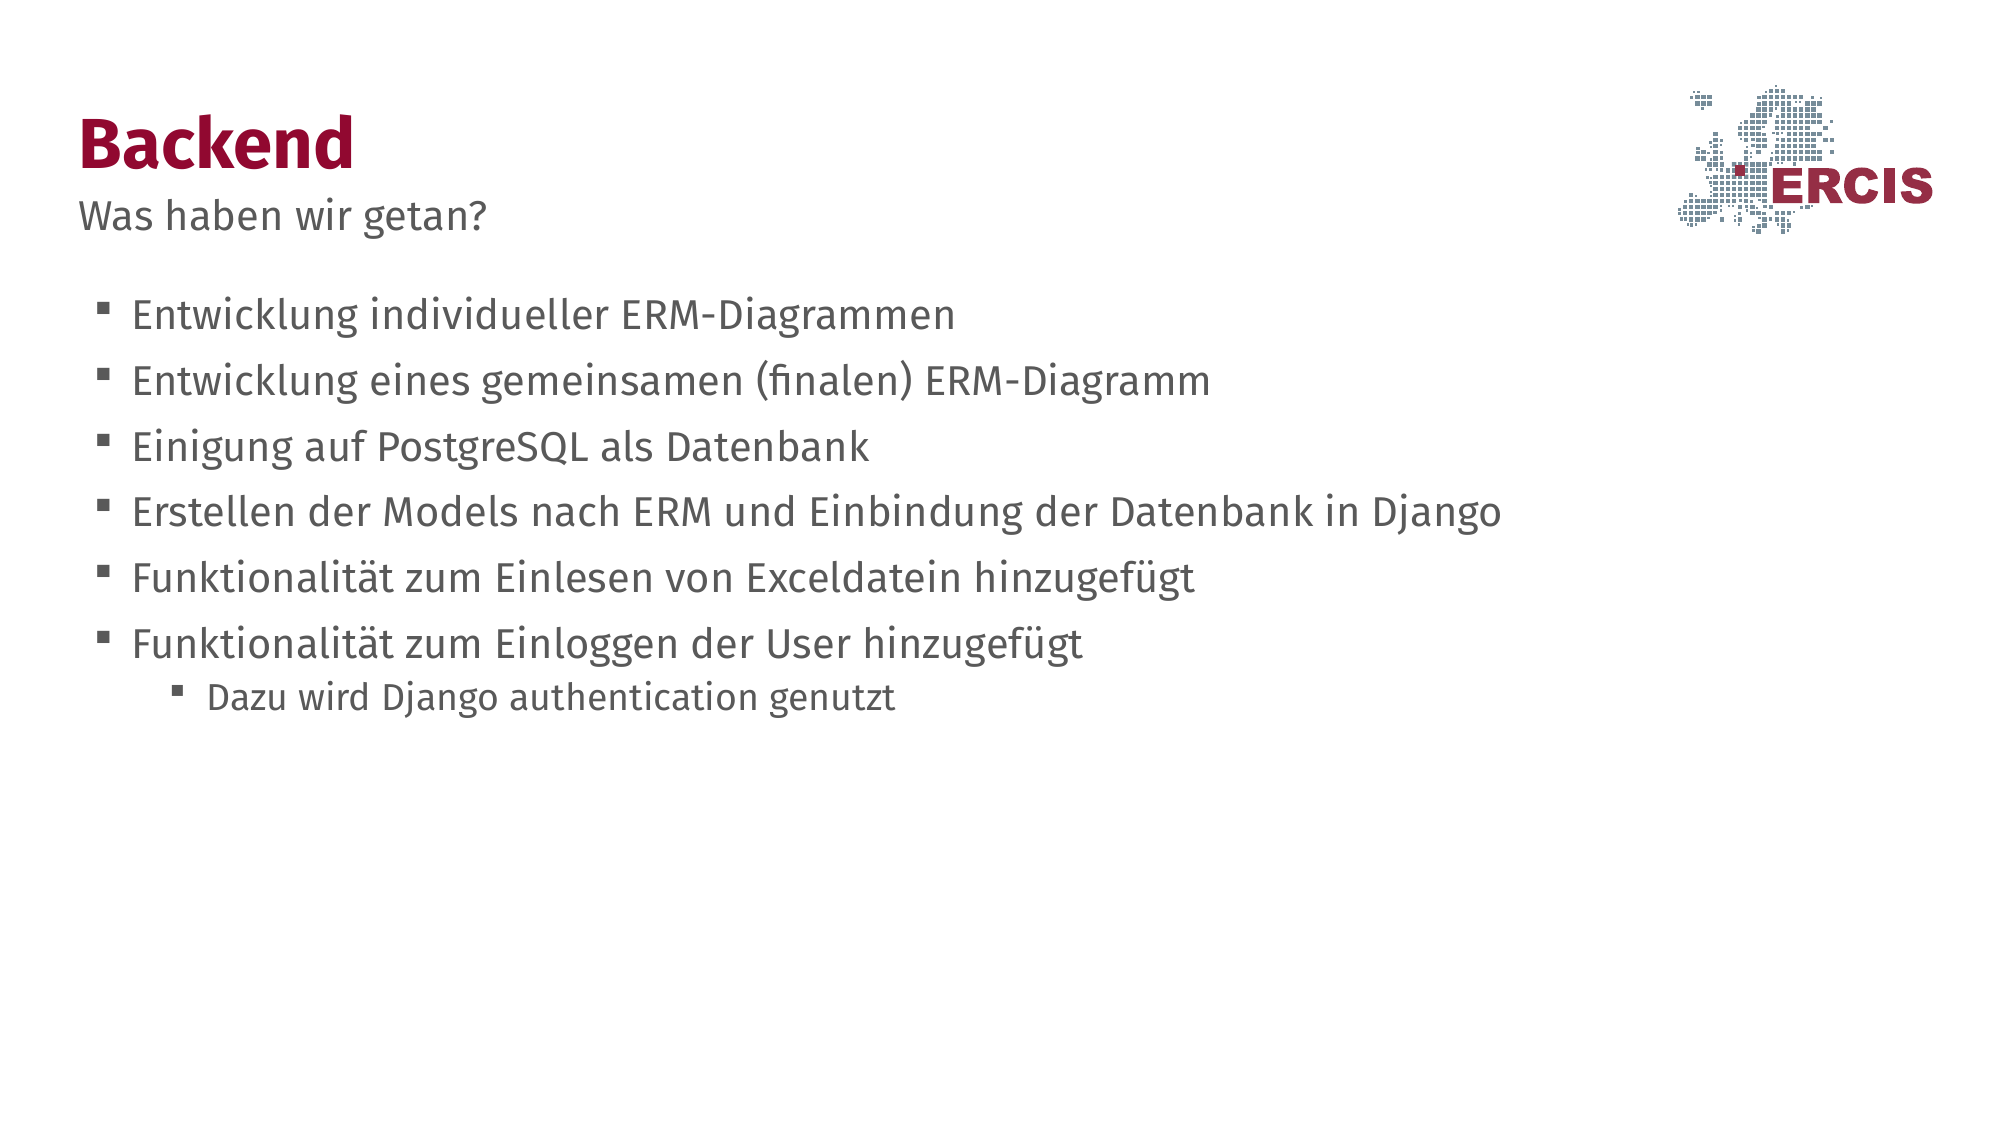

# Backend
Was haben wir getan?
Entwicklung individueller ERM-Diagrammen
Entwicklung eines gemeinsamen (finalen) ERM-Diagramm
Einigung auf PostgreSQL als Datenbank
Erstellen der Models nach ERM und Einbindung der Datenbank in Django
Funktionalität zum Einlesen von Exceldatein hinzugefügt
Funktionalität zum Einloggen der User hinzugefügt
Dazu wird Django authentication genutzt